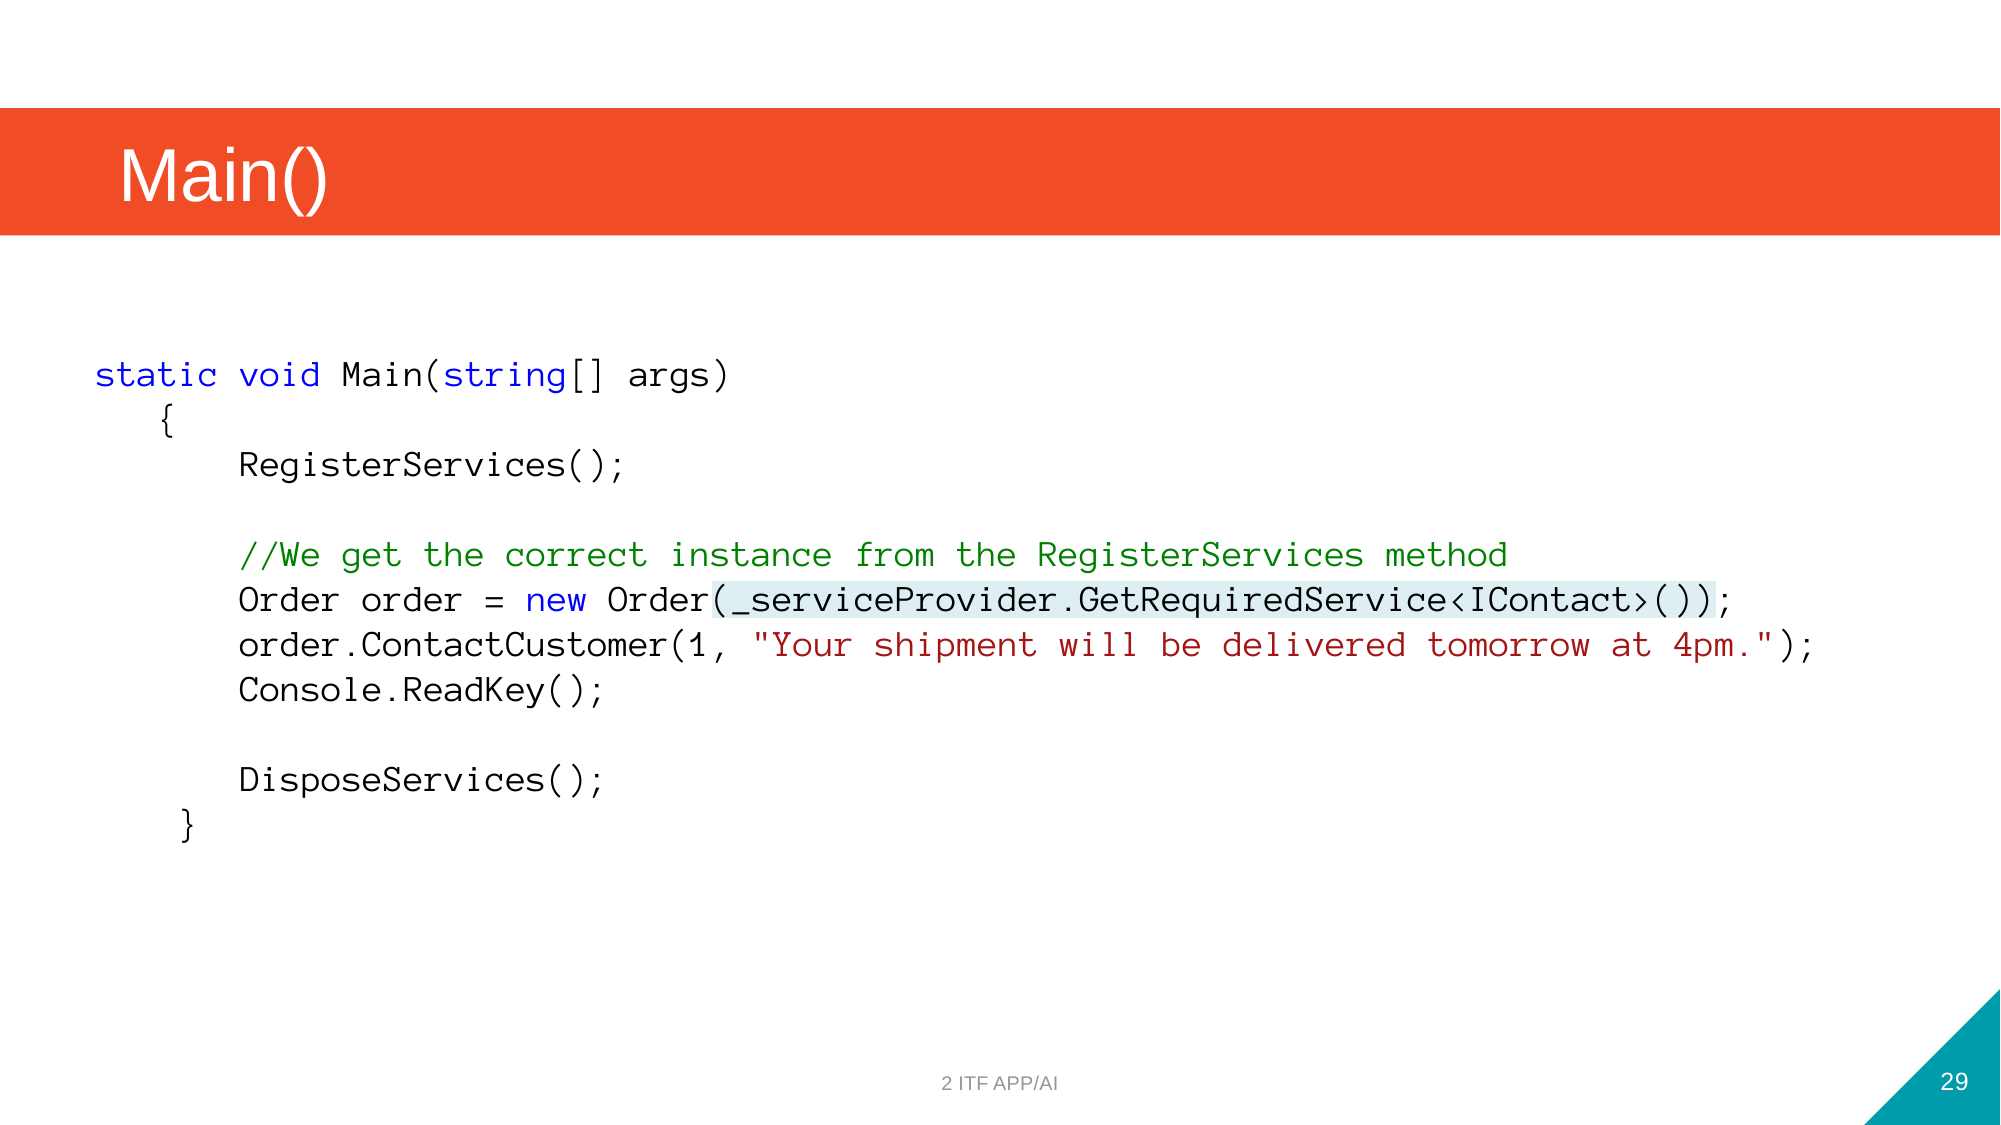

# Main()
static void Main(string[] args)
   {
       RegisterServices();

       //We get the correct instance from the RegisterServices method
       Order order = new Order(_serviceProvider.GetRequiredService<IContact>());
       order.ContactCustomer(1, "Your shipment will be delivered tomorrow at 4pm.");
       Console.ReadKey();

       DisposeServices();
    }
29
2 ITF APP/AI